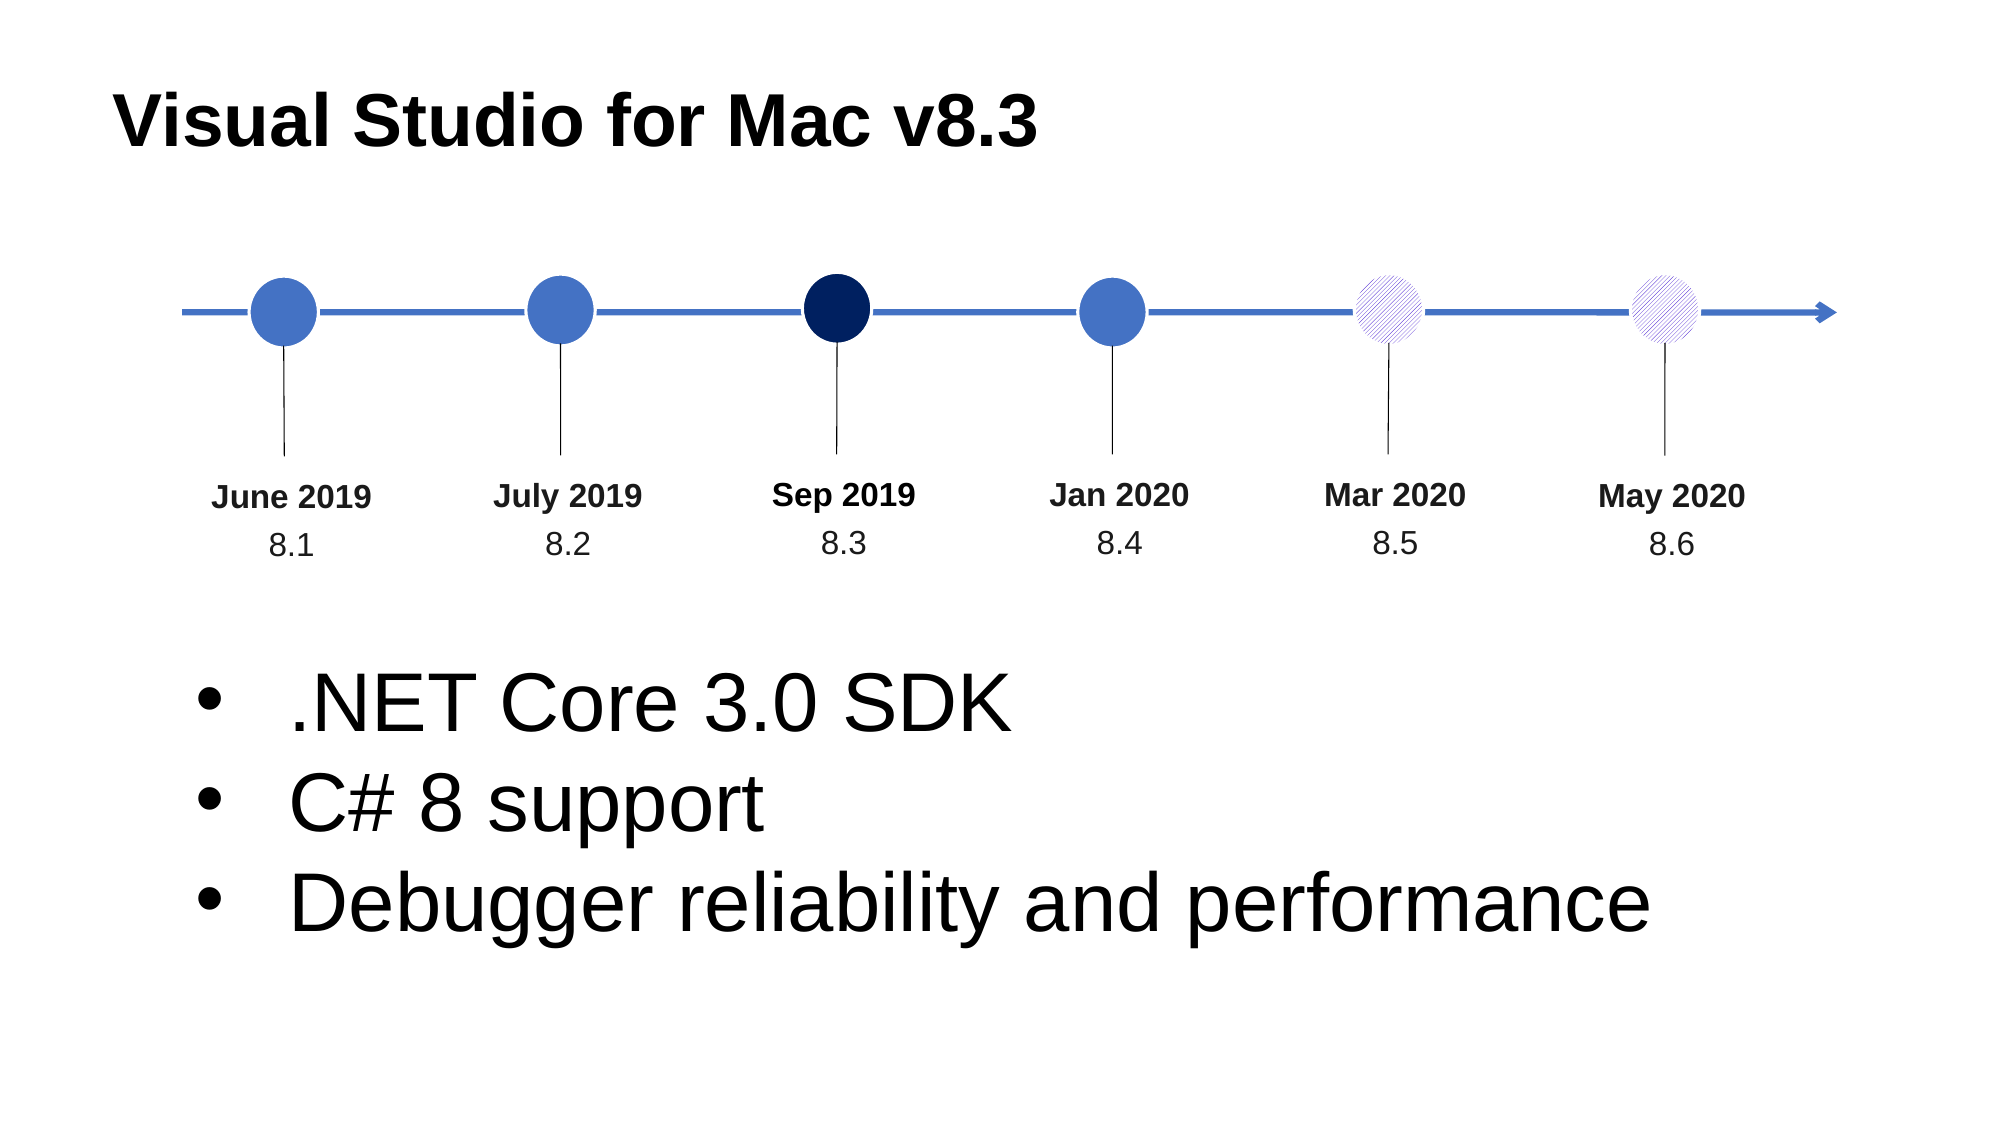

Visual Studio for Mac v8.3

Jan 2020
8.4

Mar 2020
8.5
Sep 2019
8.3
July 2019
8.2

May 2020
8.6

June 2019
8.1
.NET Core 3.0 SDK
C# 8 support
Debugger reliability and performance